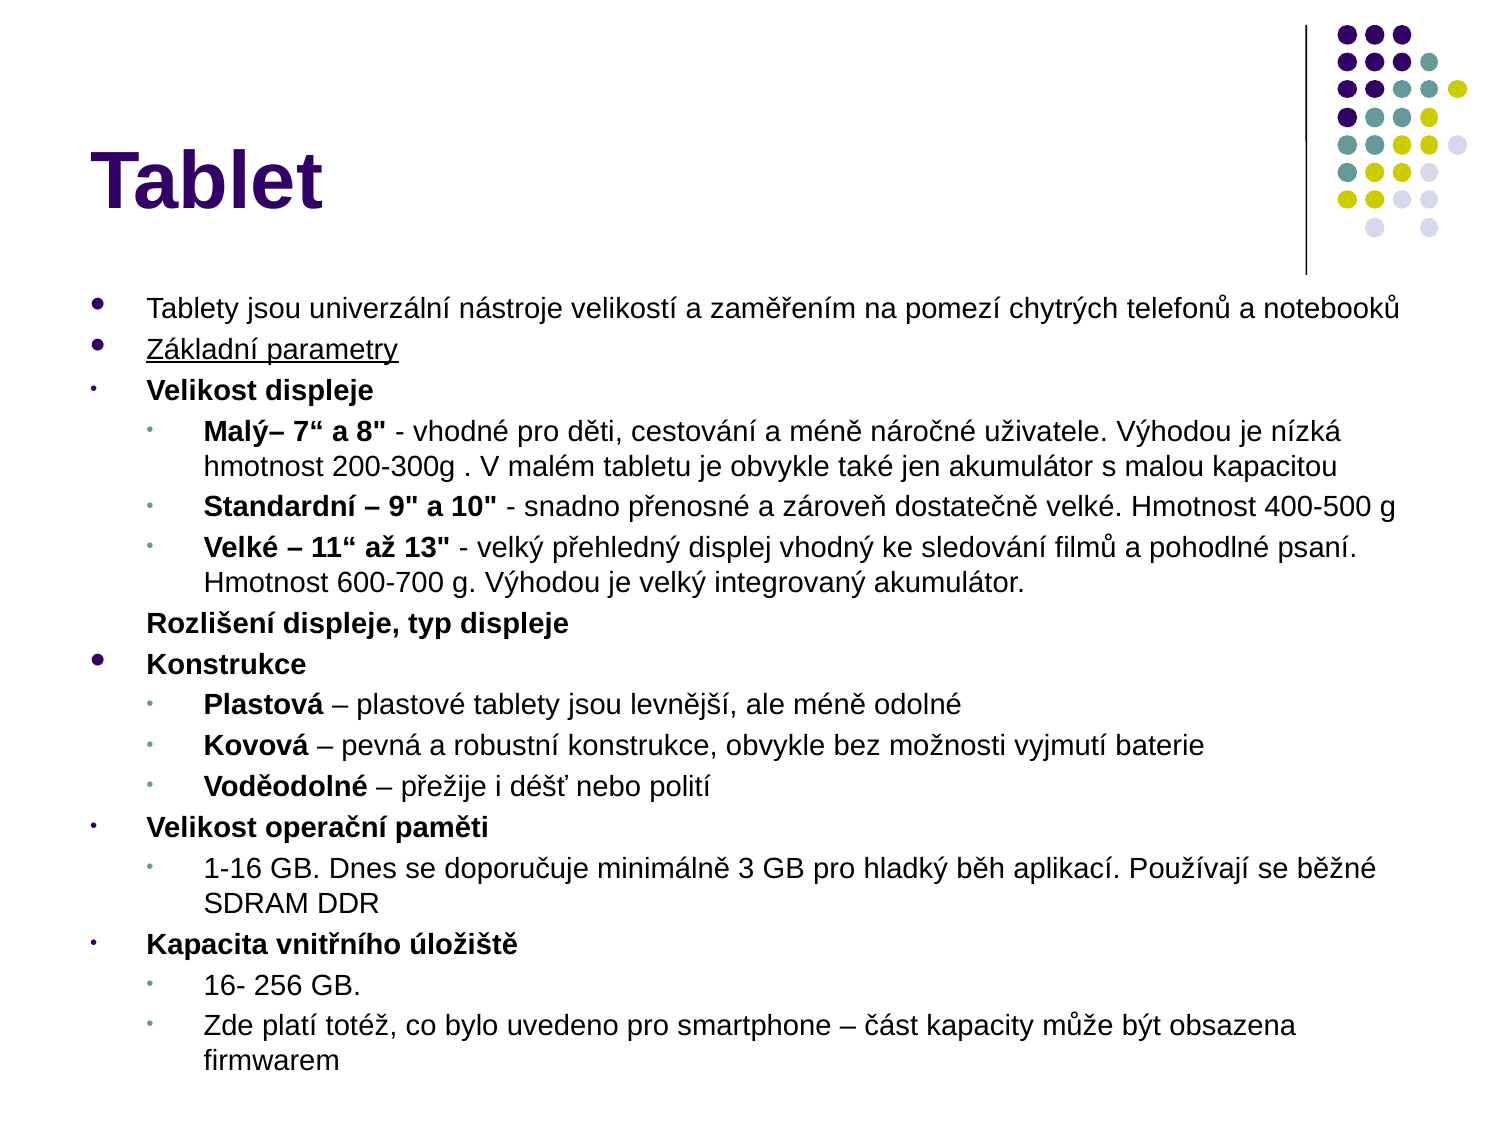

# Tablet
Tablety jsou univerzální nástroje velikostí a zaměřením na pomezí chytrých telefonů a notebooků
Základní parametry
Velikost displeje
Malý– 7“ a 8" - vhodné pro děti, cestování a méně náročné uživatele. Výhodou je nízká hmotnost 200-300g . V malém tabletu je obvykle také jen akumulátor s malou kapacitou
Standardní – 9" a 10" - snadno přenosné a zároveň dostatečně velké. Hmotnost 400-500 g
Velké – 11“ až 13" - velký přehledný displej vhodný ke sledování filmů a pohodlné psaní. Hmotnost 600-700 g. Výhodou je velký integrovaný akumulátor.
Rozlišení displeje, typ displeje
Konstrukce
Plastová – plastové tablety jsou levnější, ale méně odolné
Kovová – pevná a robustní konstrukce, obvykle bez možnosti vyjmutí baterie
Voděodolné – přežije i déšť nebo polití
Velikost operační paměti
1-16 GB. Dnes se doporučuje minimálně 3 GB pro hladký běh aplikací. Používají se běžné SDRAM DDR
Kapacita vnitřního úložiště
16- 256 GB.
Zde platí totéž, co bylo uvedeno pro smartphone – část kapacity může být obsazena firmwarem